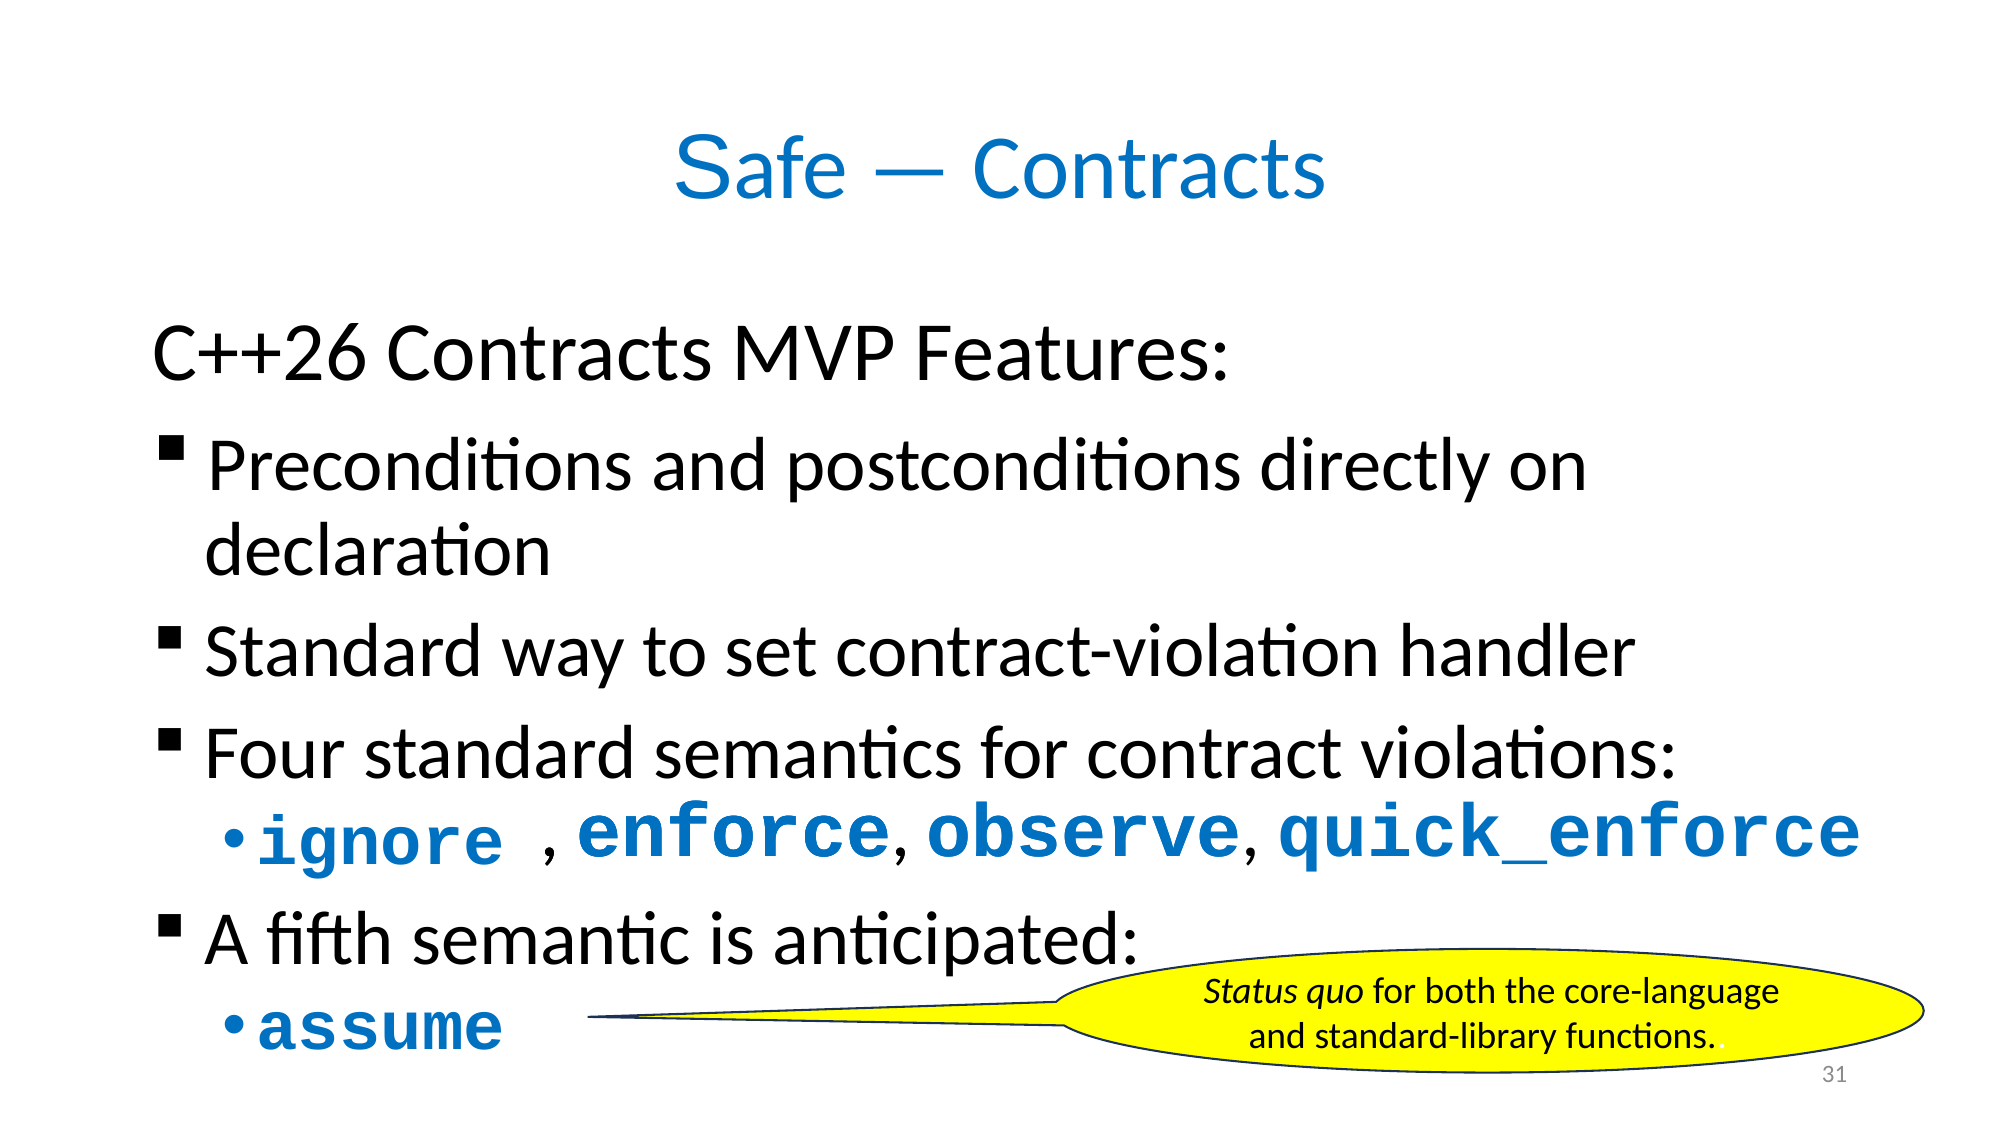

# Safe — Contracts
C++26 Contracts MVP Features:
 Preconditions and postconditions directly on
 declaration
 Standard way to set contract-violation handler
 Four standard semantics for contract violations:
ignore, enforce, observe, quick_enforce
 A fifth semantic is anticipated:
assume
, enforce, observe, quick_enforce
, enforce, observe
, enforce
 Status quo for both the core-language and standard-library functions..
31